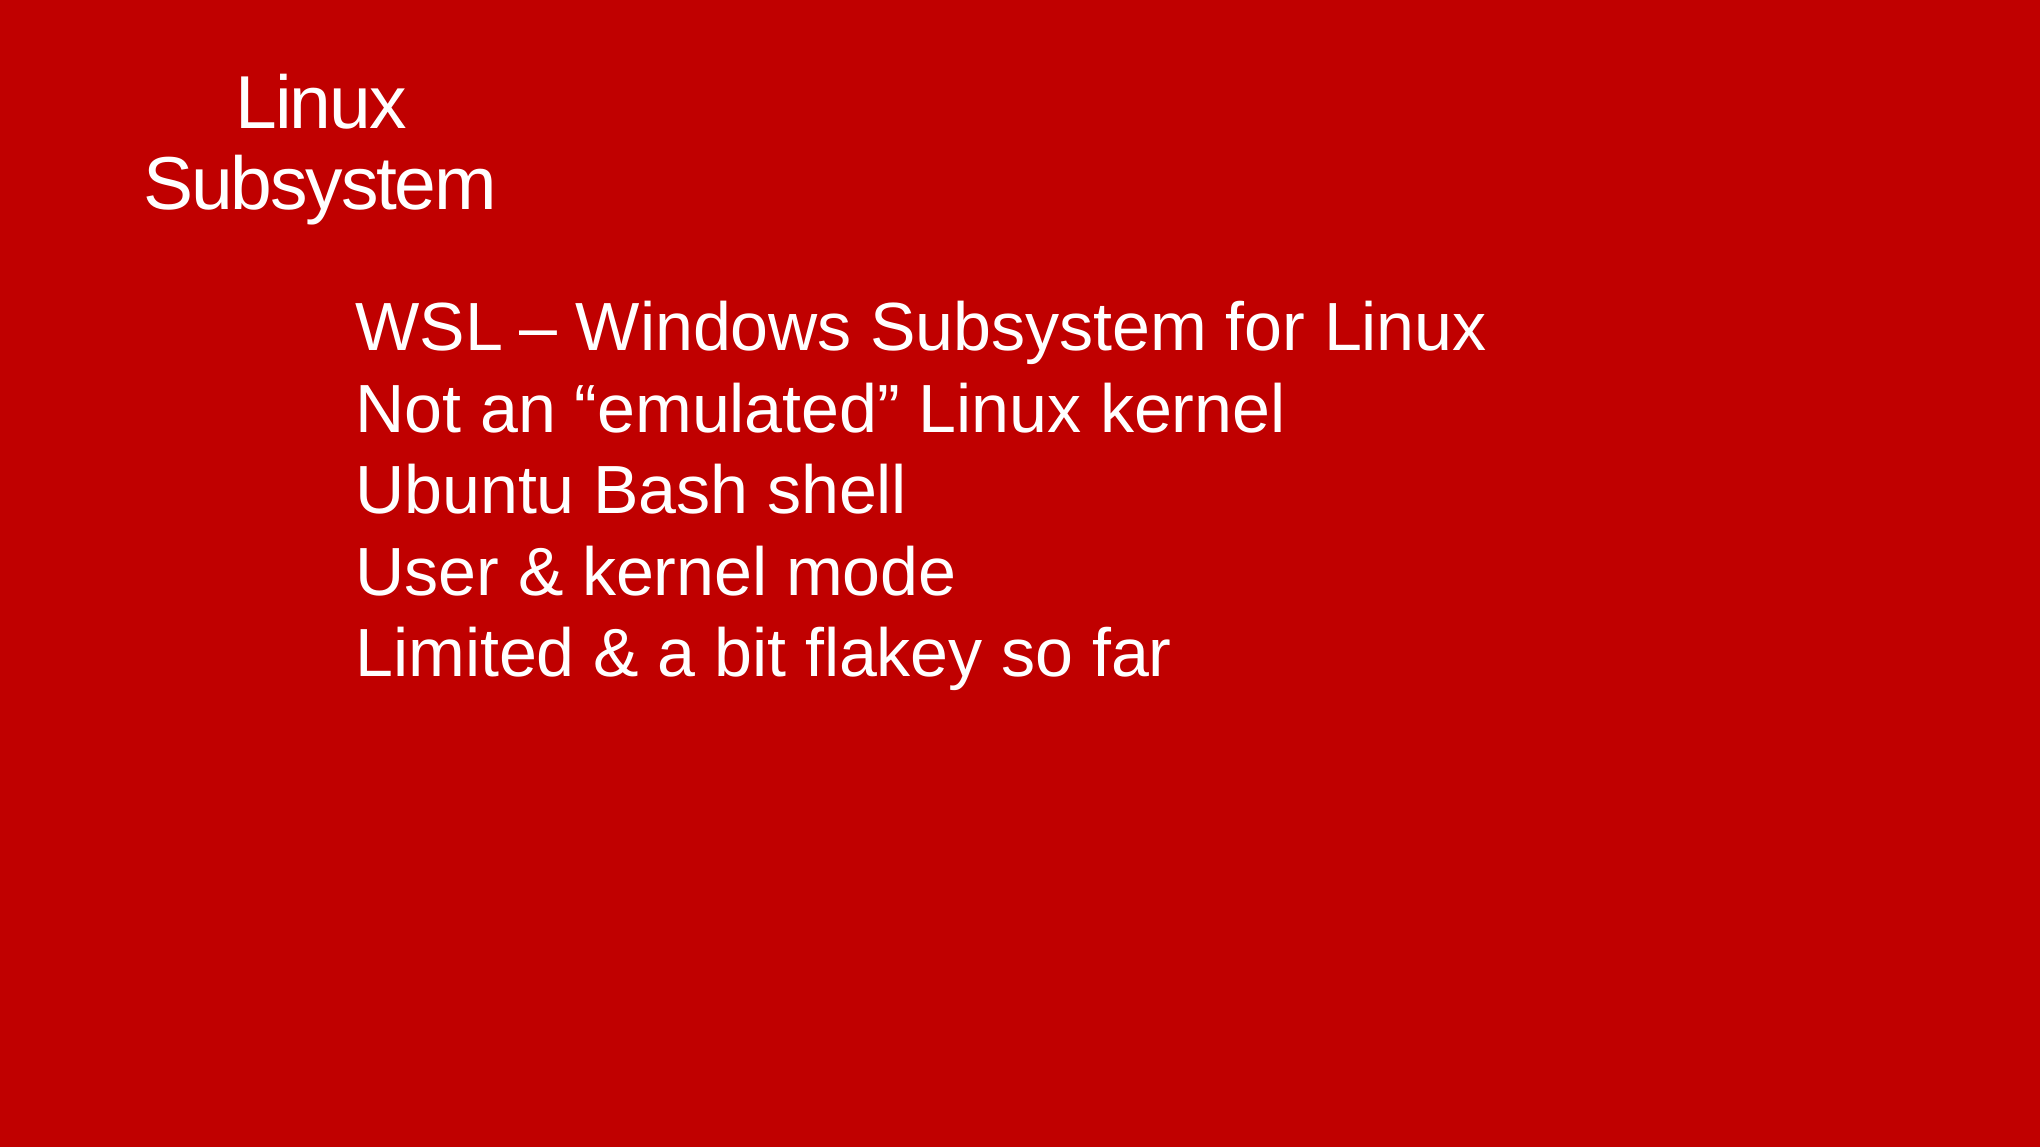

# Linux Subsystem
WSL – Windows Subsystem for Linux
Not an “emulated” Linux kernel
Ubuntu Bash shell
User & kernel mode
Limited & a bit flakey so far